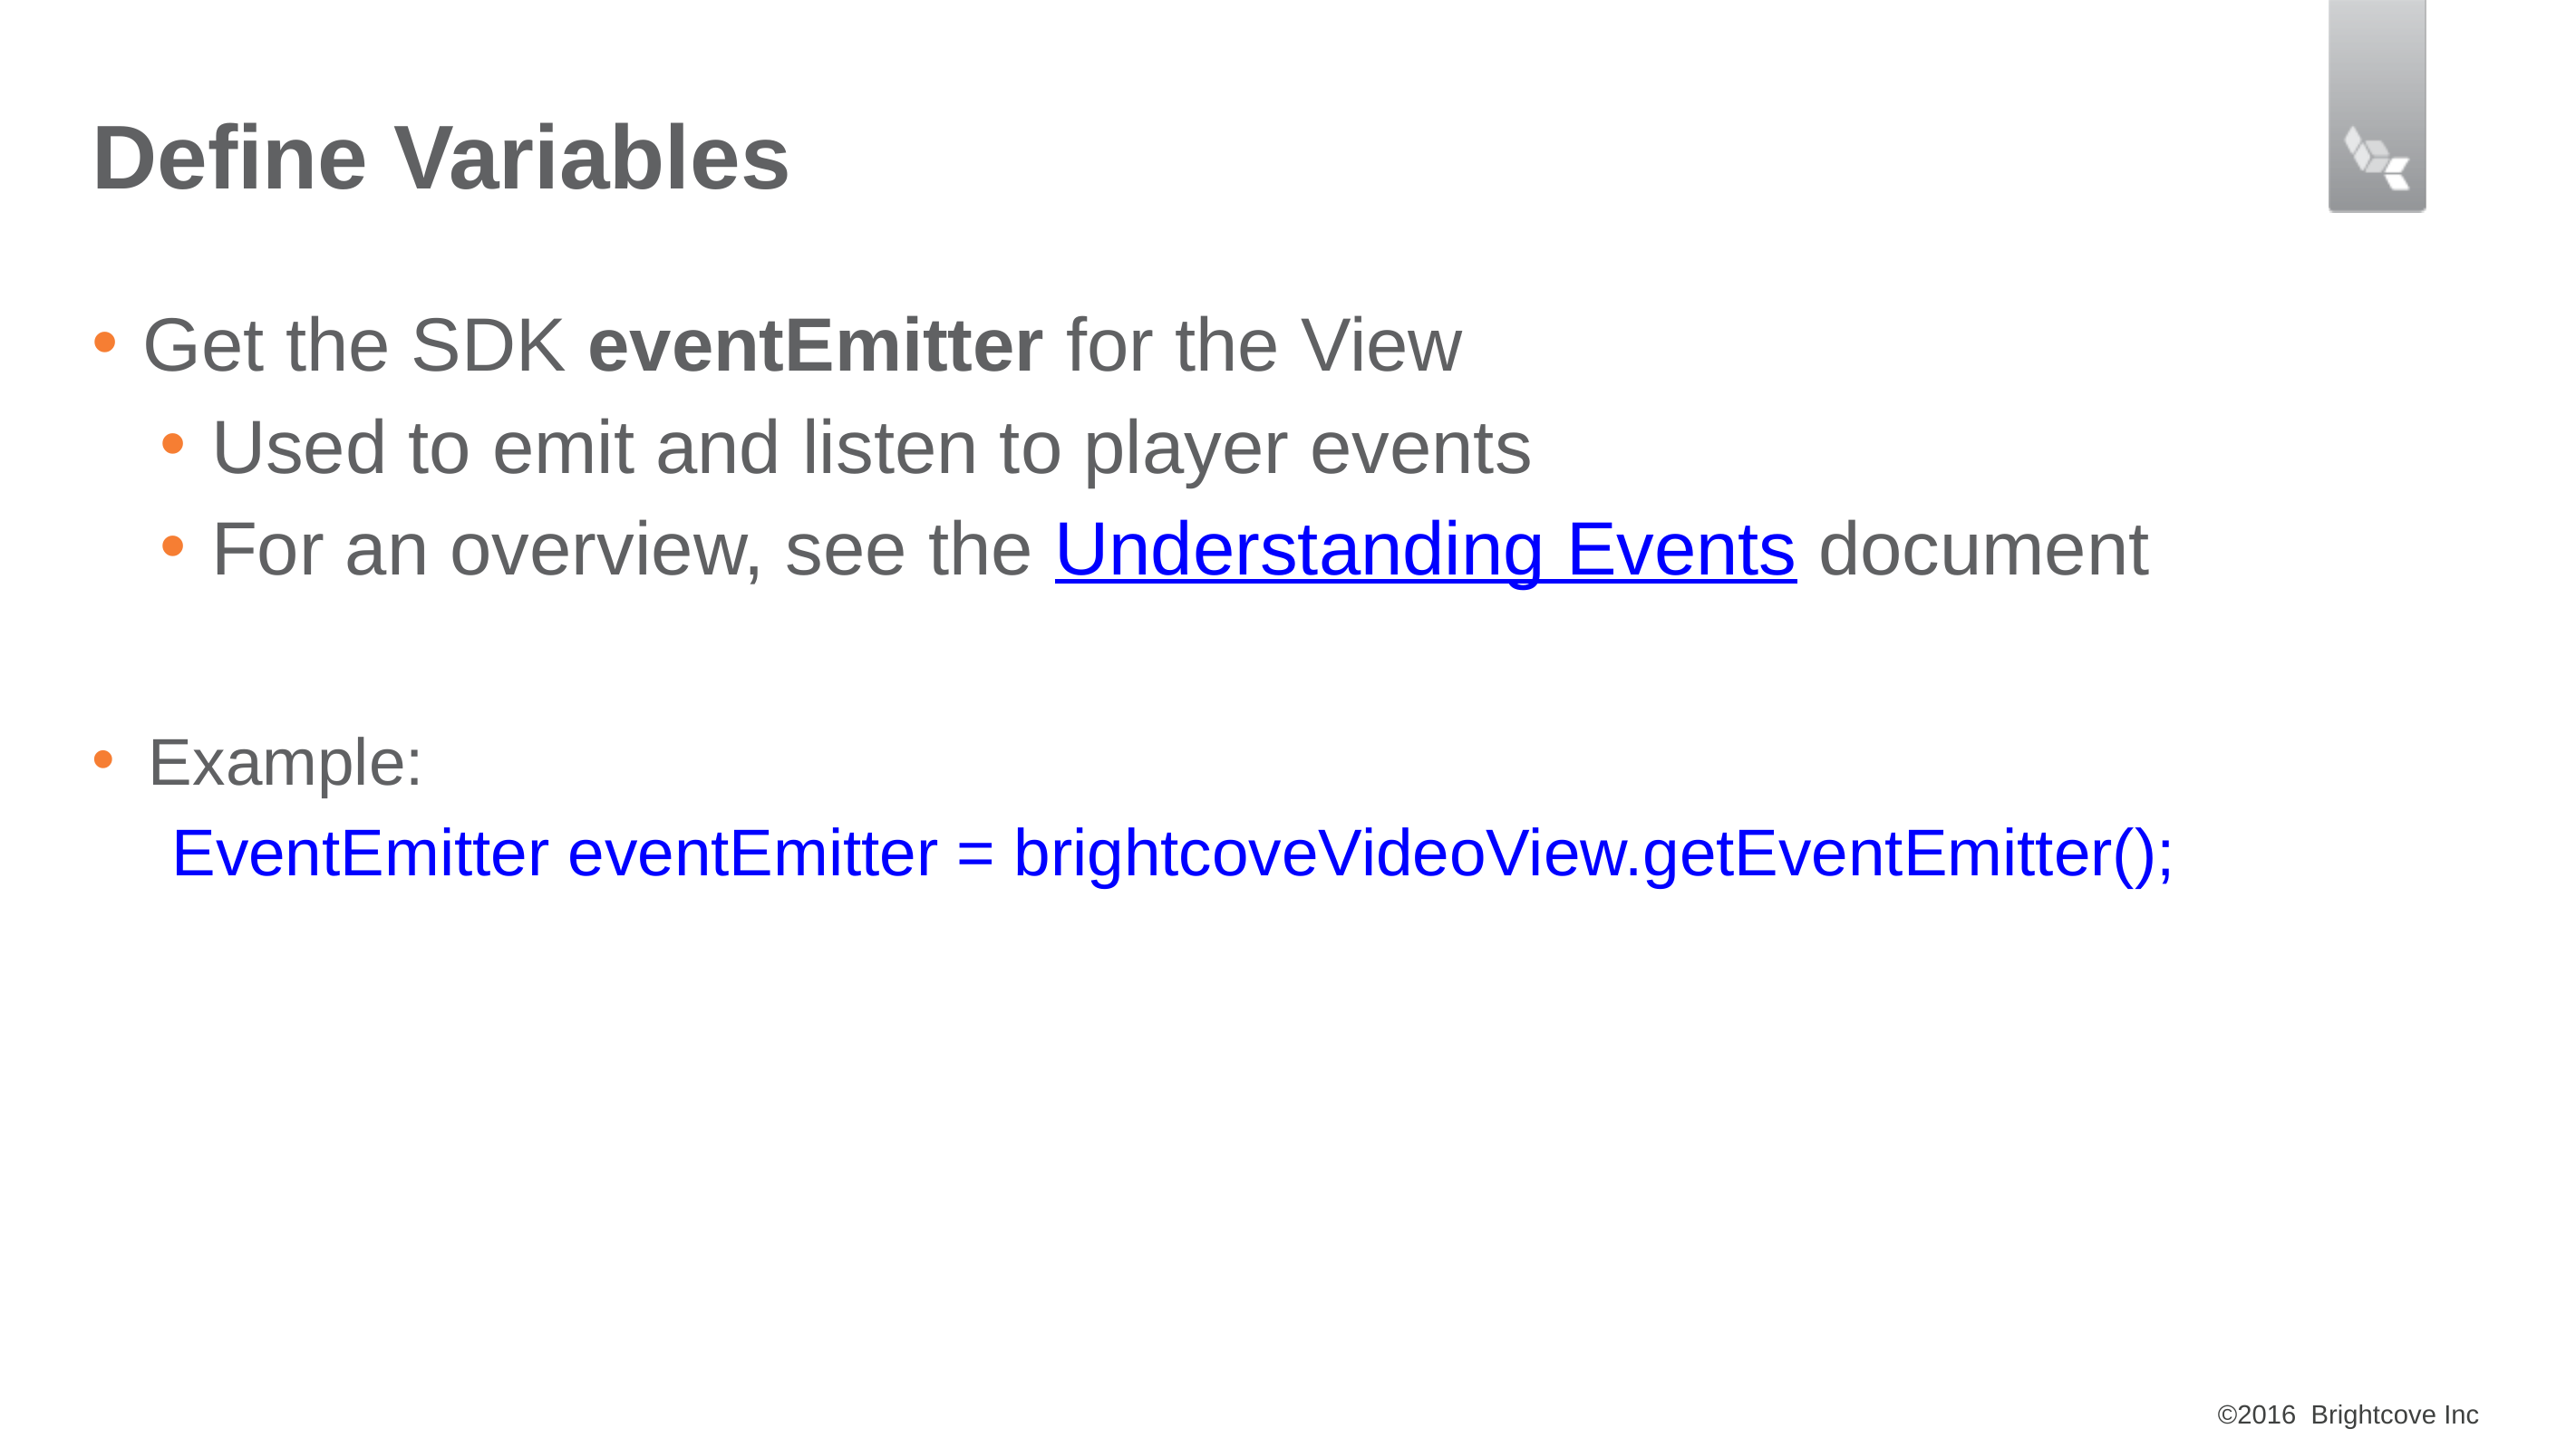

# Define Variables
Get the SDK eventEmitter for the View
Used to emit and listen to player events
For an overview, see the Understanding Events document

Example:
EventEmitter eventEmitter = brightcoveVideoView.getEventEmitter();
35